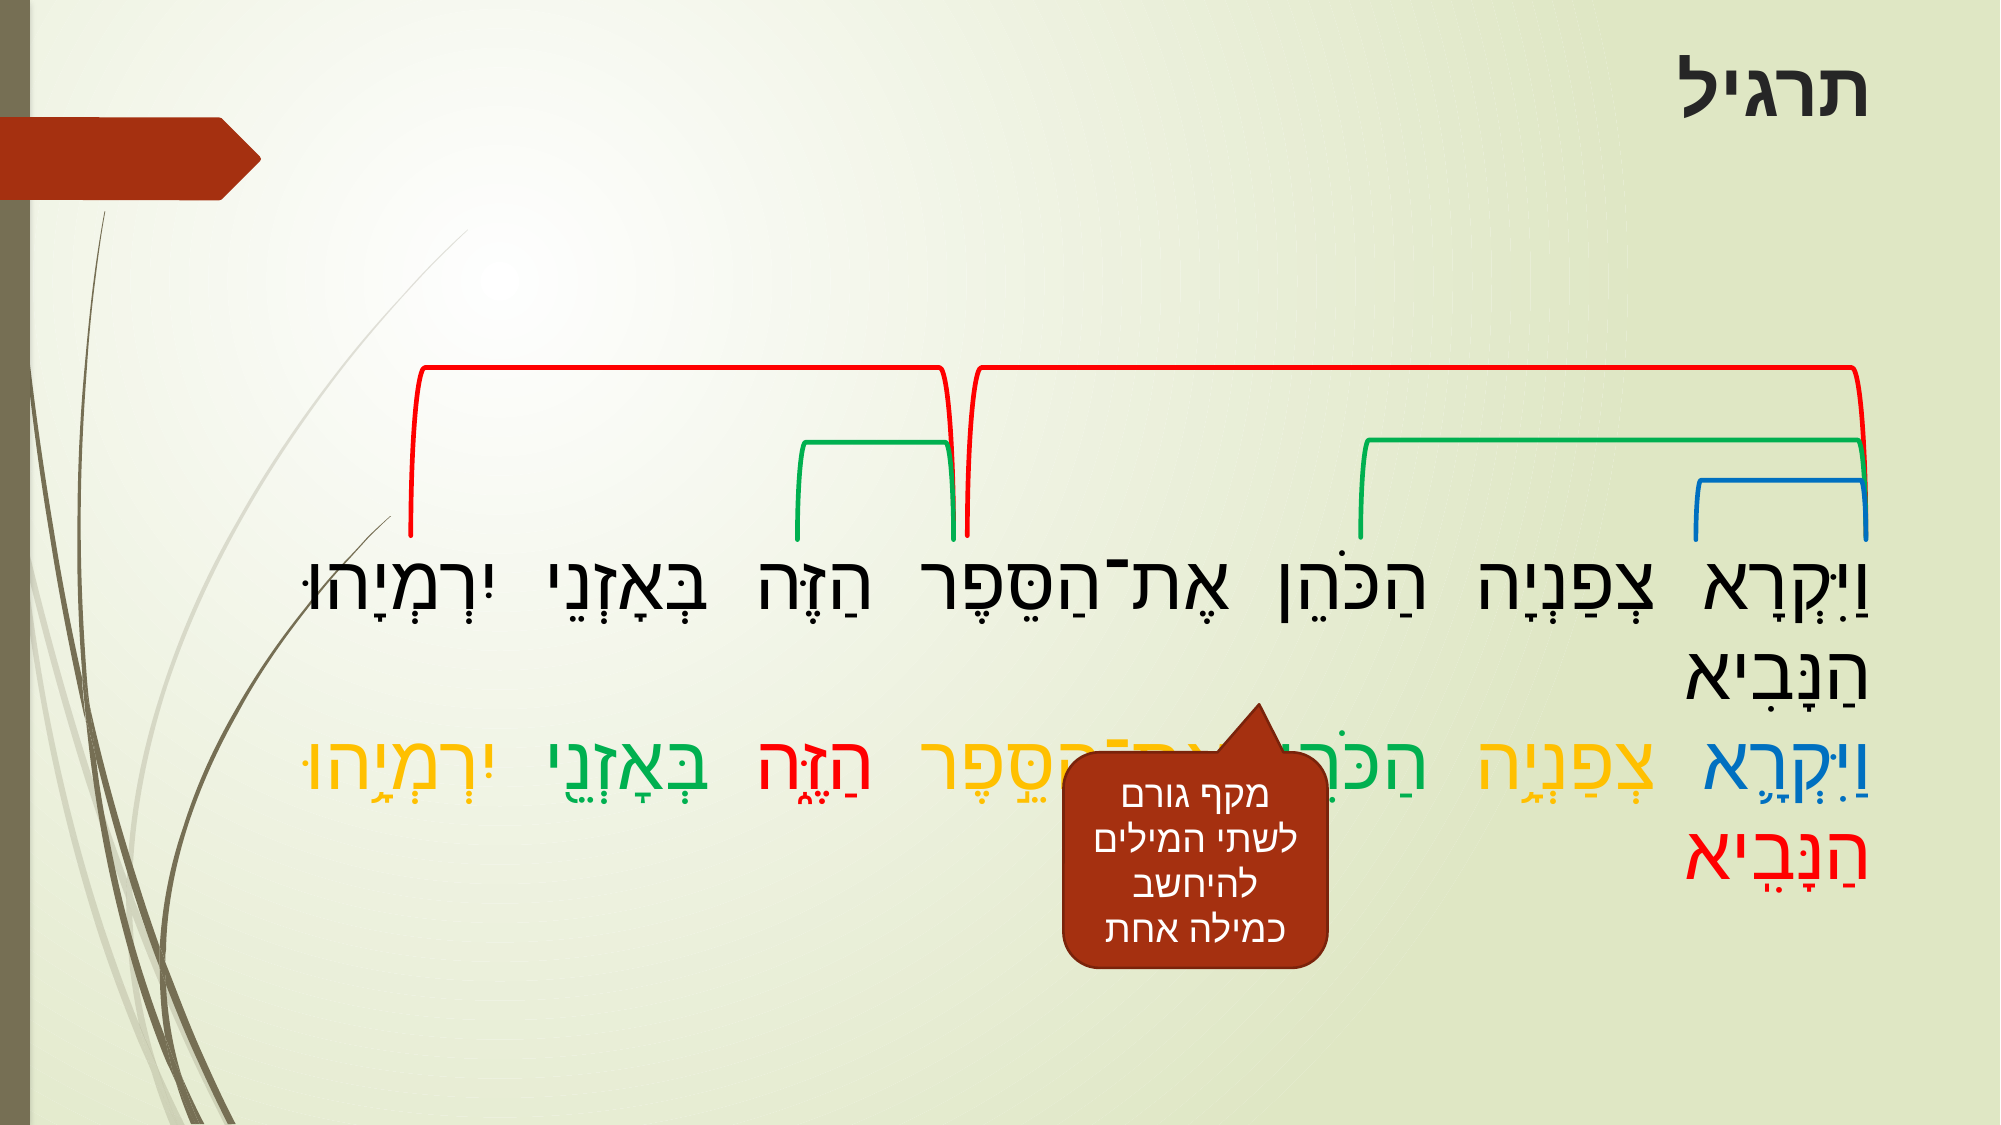

# תרגיל

וַיִּקְרָא צְפַנְיָה הַכֹּהֵן אֶת־הַסֵּפֶר הַזֶּה בְּאָזְנֵי יִרְמְיָהוּ הַנָּבִיא
וַיִּקְרָ֛א צְפַנְיָ֥ה הַכֹּהֵ֖ן אֶת־הַסֵּ֣פֶר הַזֶּ֑ה בְּאׇזְנֵ֖י יִרְמְיָ֥הוּ הַנָּבִֽיא
מקף גורם לשתי המילים להיחשב כמילה אחת